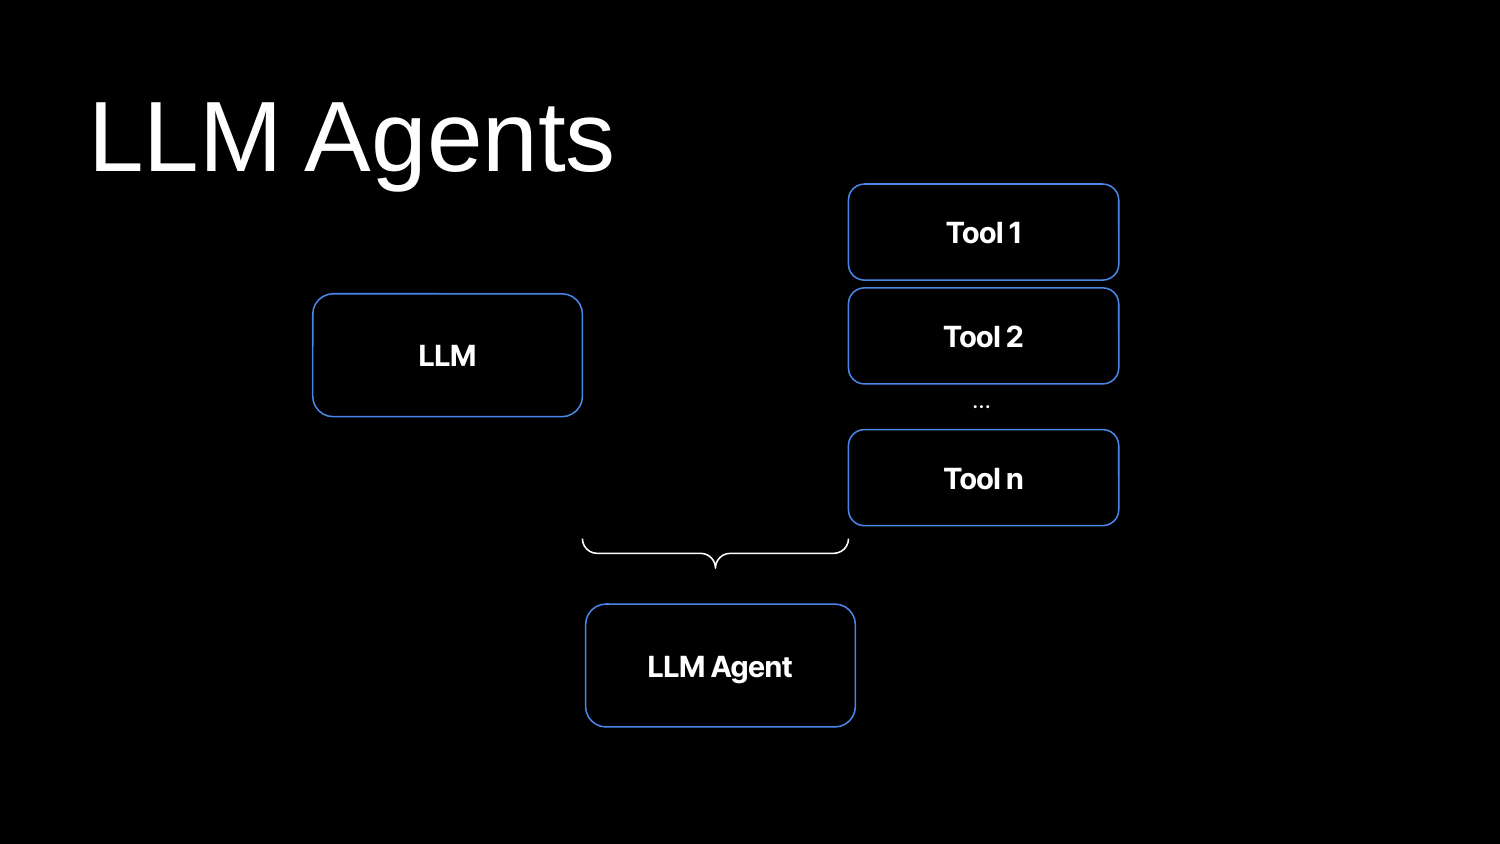

LLM Agents
Tool 1
Tool 2
LLM
…

Tool n
LLM Agent